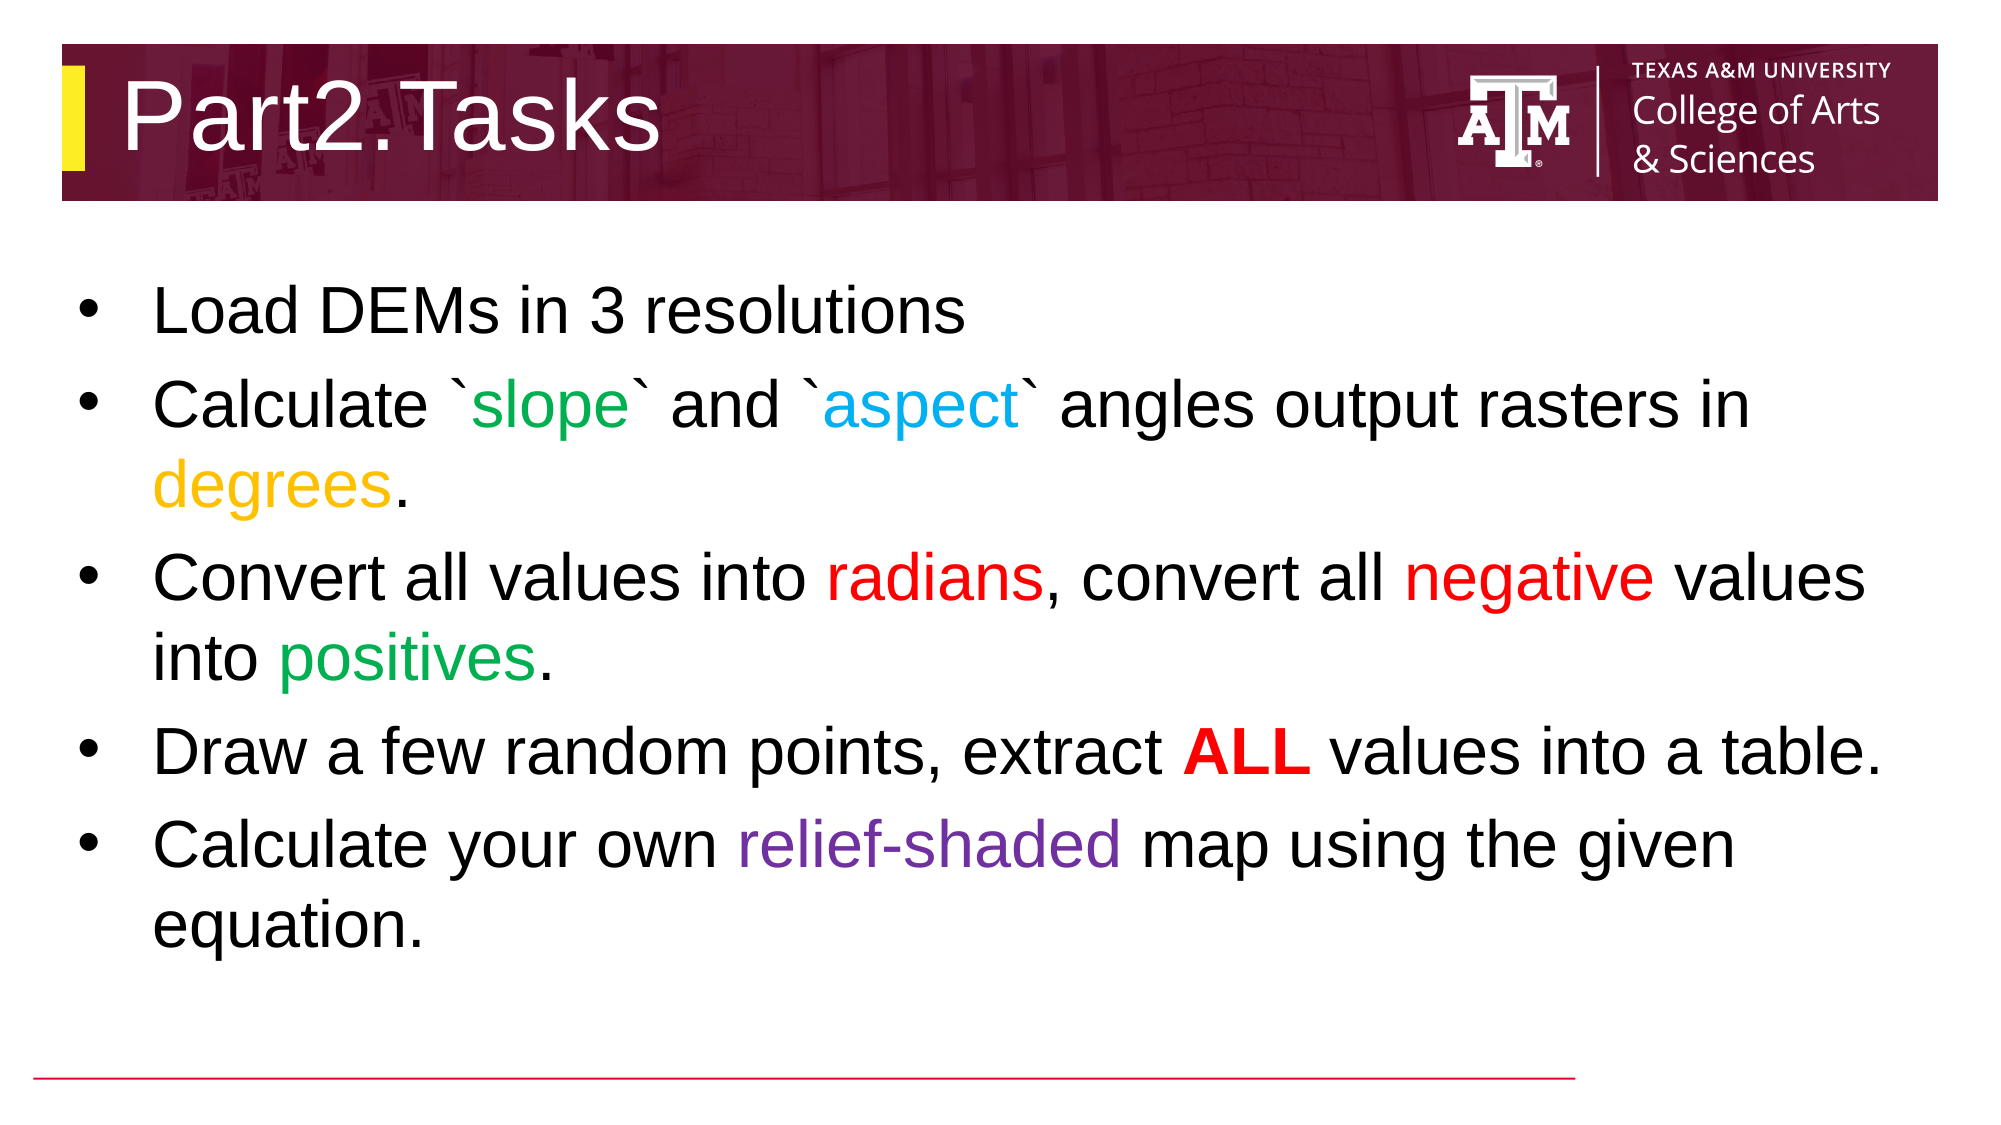

# Part2.Tasks
Load DEMs in 3 resolutions
Calculate `slope` and `aspect` angles output rasters in degrees.
Convert all values into radians, convert all negative values into positives.
Draw a few random points, extract ALL values into a table.
Calculate your own relief-shaded map using the given equation.